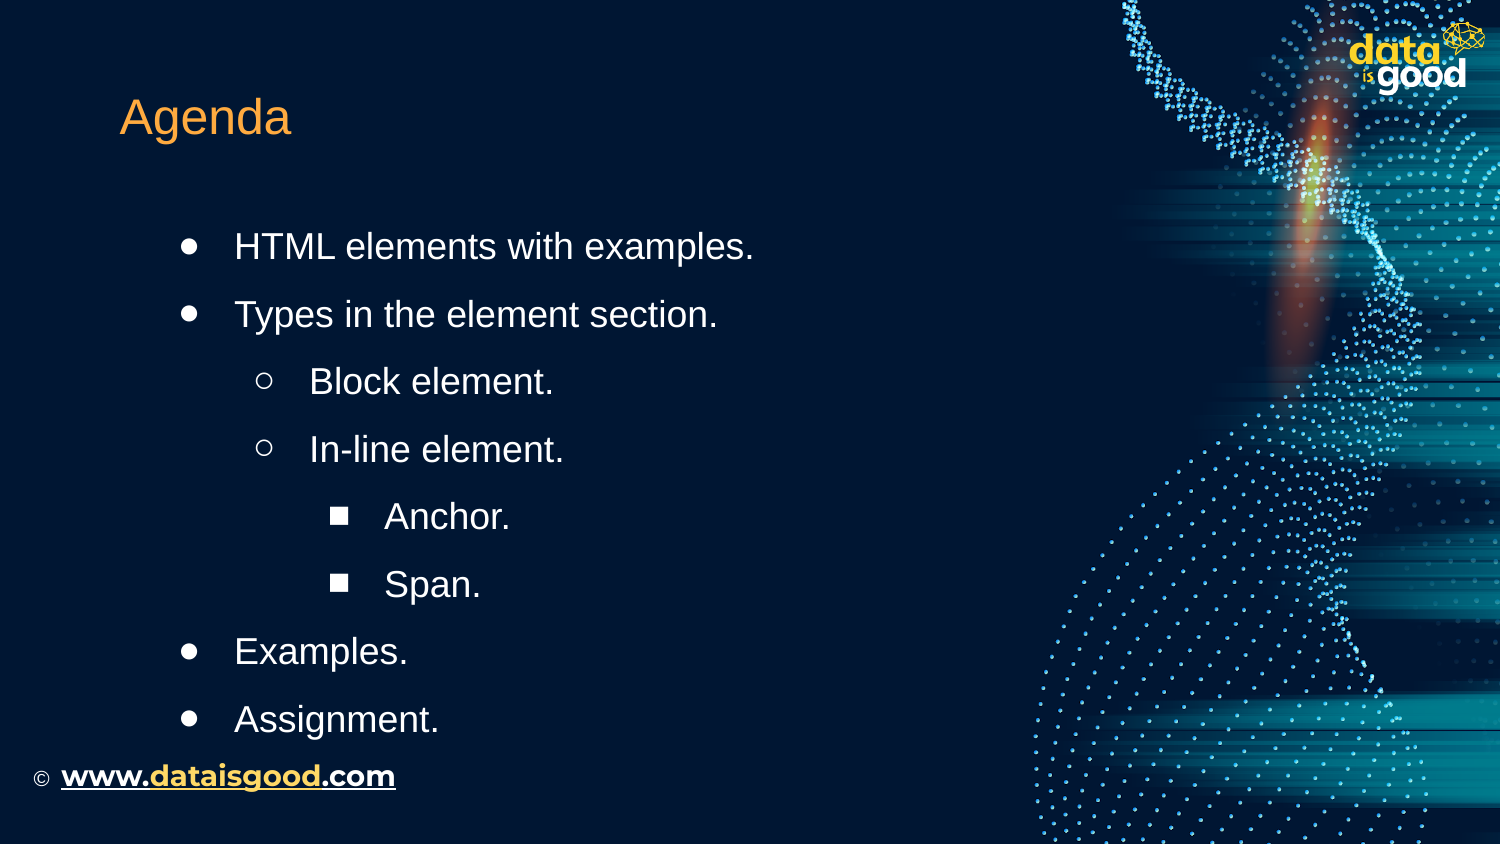

# Agenda
HTML elements with examples.
Types in the element section.
Block element.
In-line element.
Anchor.
Span.
Examples.
Assignment.